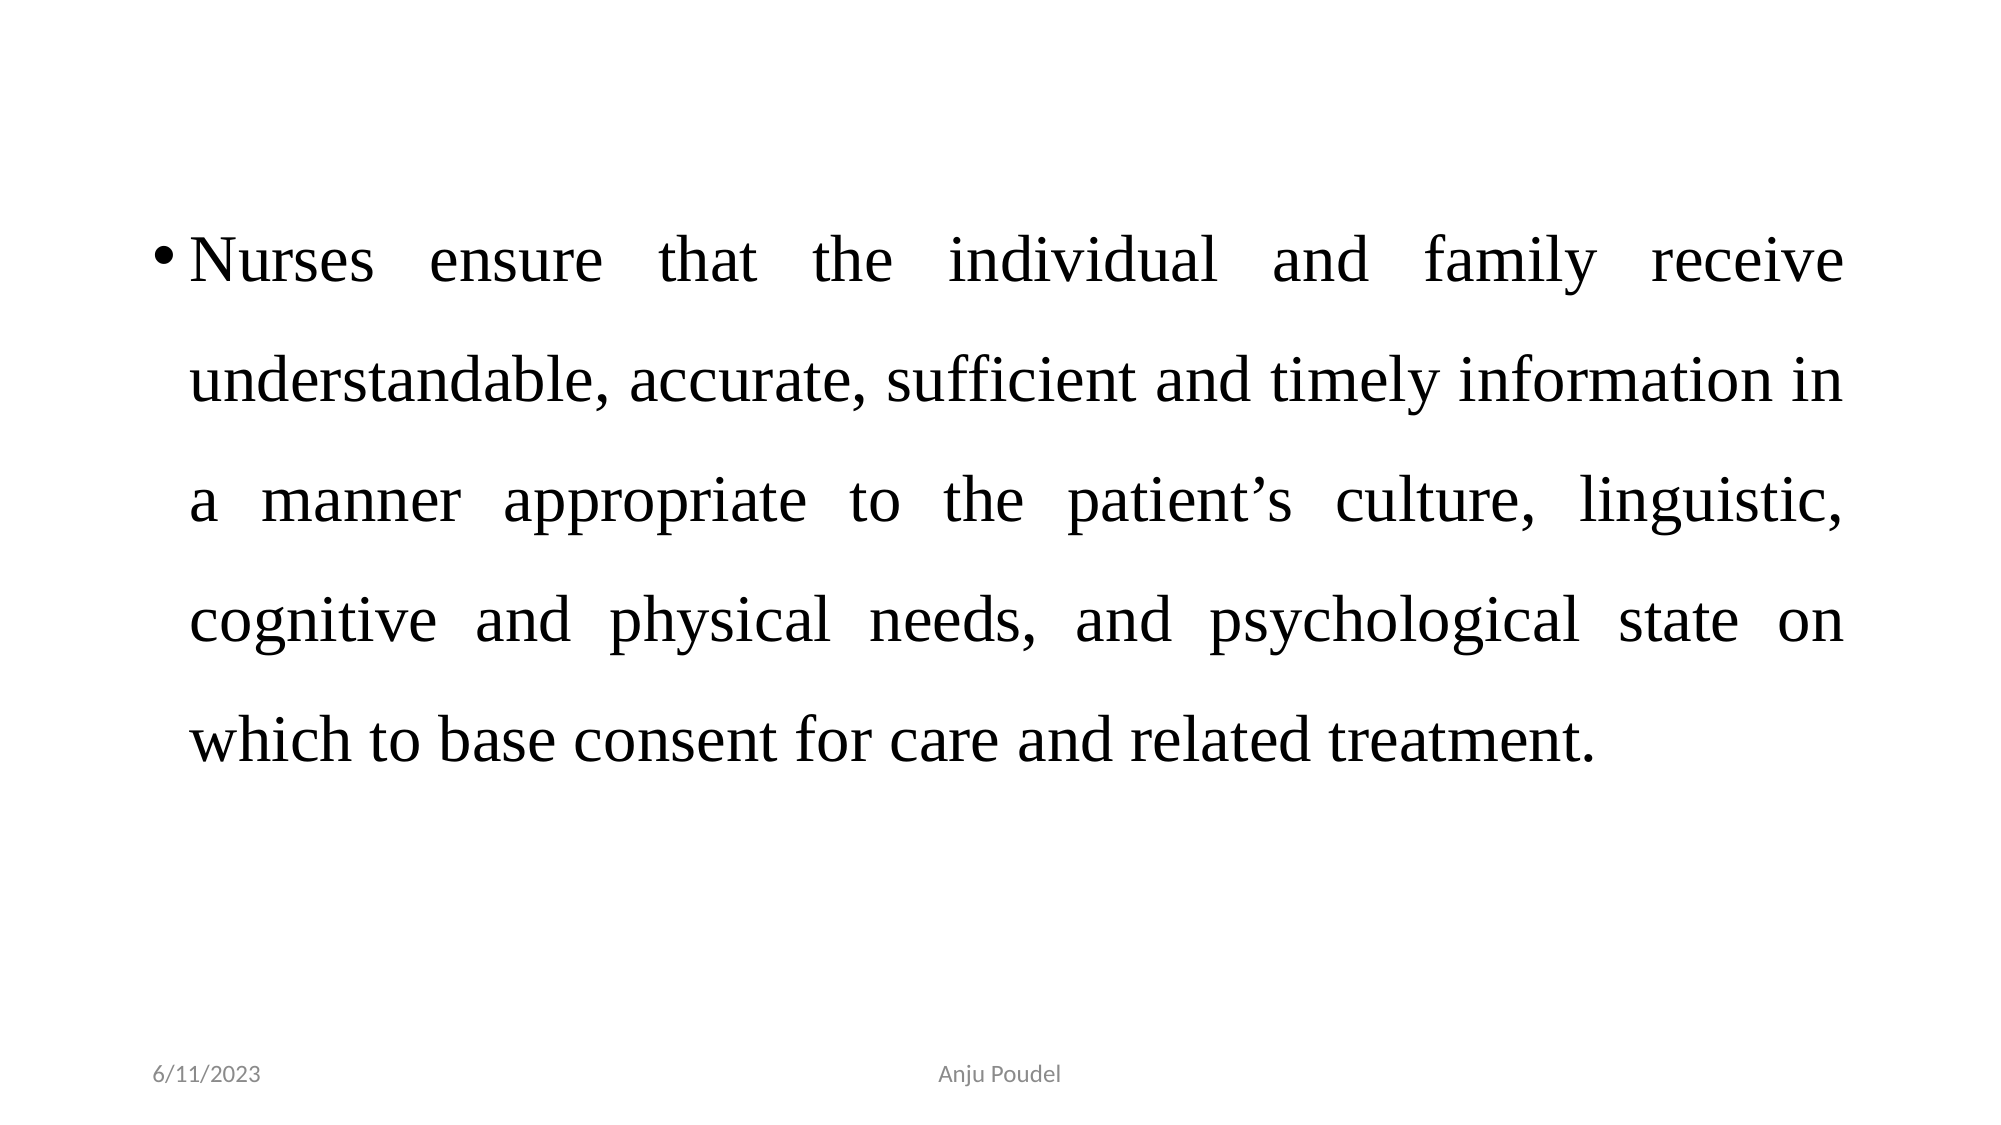

Nurses ensure that the individual and family receive understandable, accurate, sufficient and timely information in a manner appropriate to the patient’s culture, linguistic, cognitive and physical needs, and psychological state on which to base consent for care and related treatment.
6/11/2023
Anju Poudel